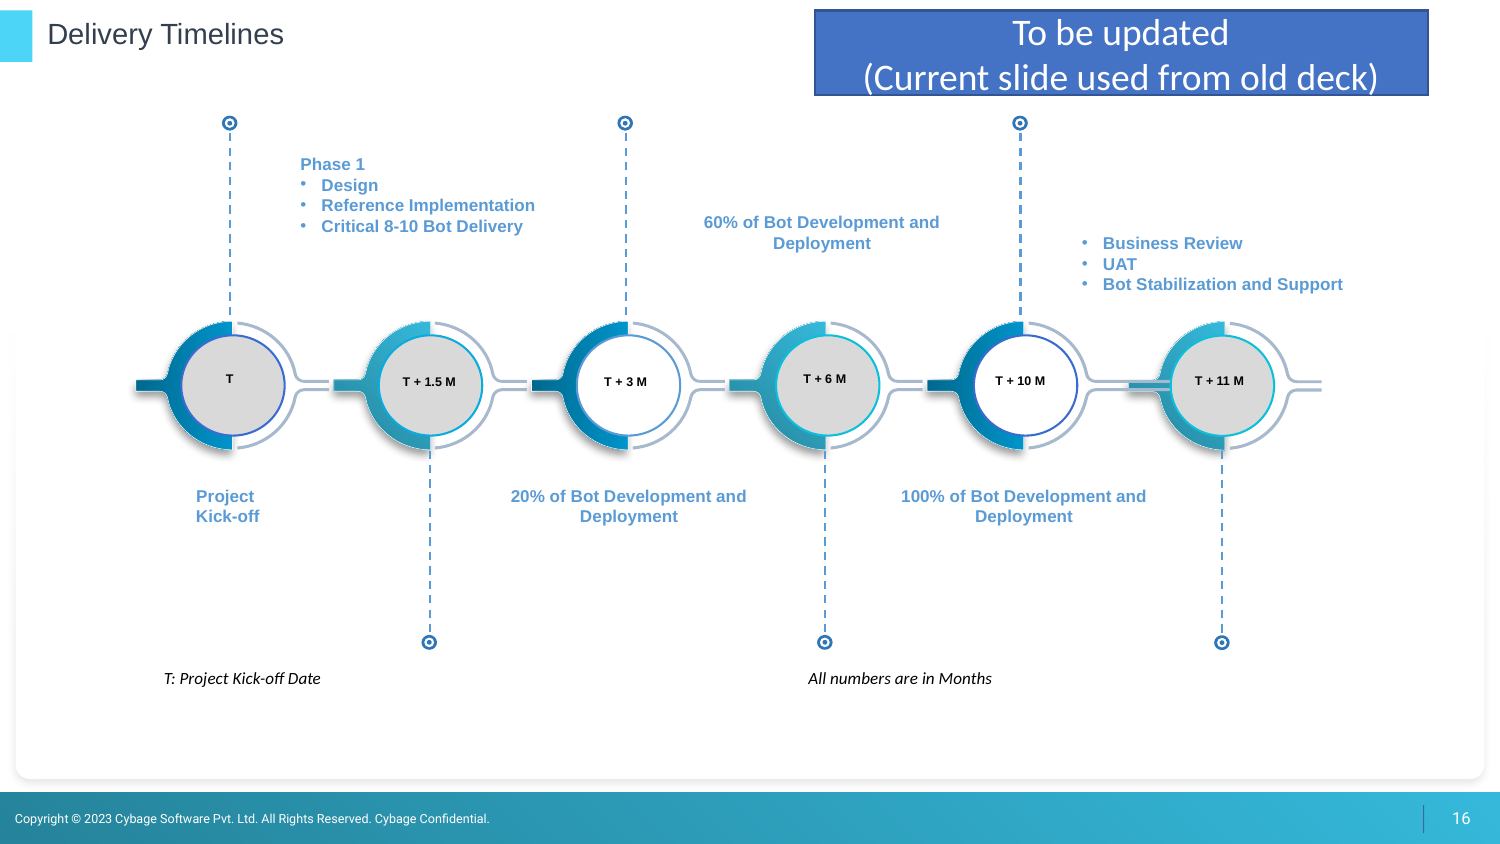

# Delivery Timelines
To be updated
(Current slide used from old deck)

Phase 1
Design
Reference Implementation
Critical 8-10 Bot Delivery

Business Review
UAT
Bot Stabilization and Support
60% of Bot Development and Deployment

T
T + 6 M
T + 10 M
T + 11 M
T + 1.5 M
T + 3 M

Project
Kick-off
20% of Bot Development and Deployment
100% of Bot Development and Deployment

T: Project Kick-off Date
All numbers are in Months